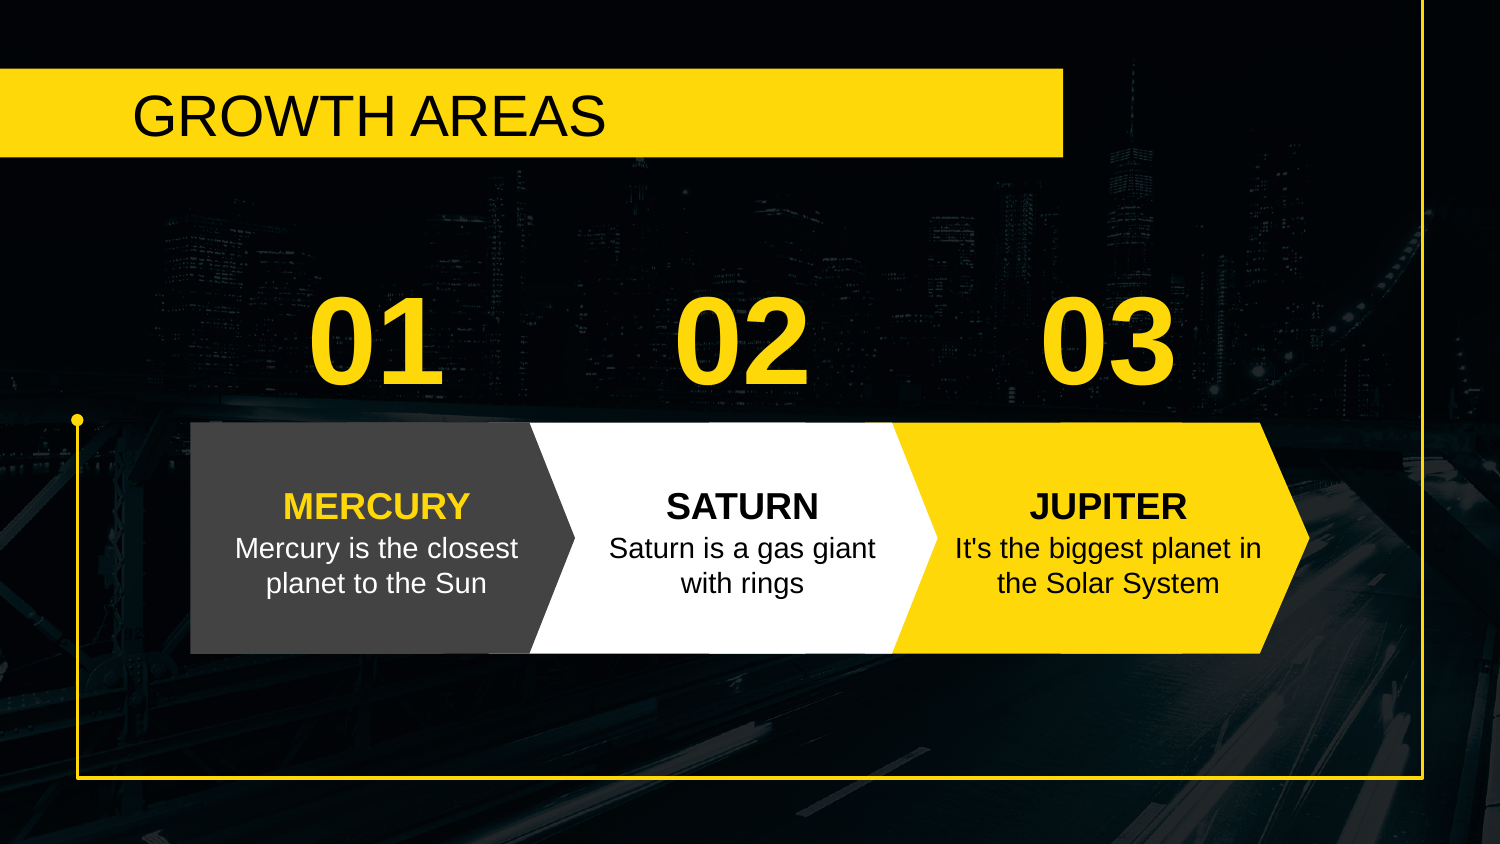

# GROWTH AREAS
01
02
03

MERCURY
SATURN
JUPITER
Mercury is the closest planet to the Sun
Saturn is a gas giant with rings
It's the biggest planet in the Solar System